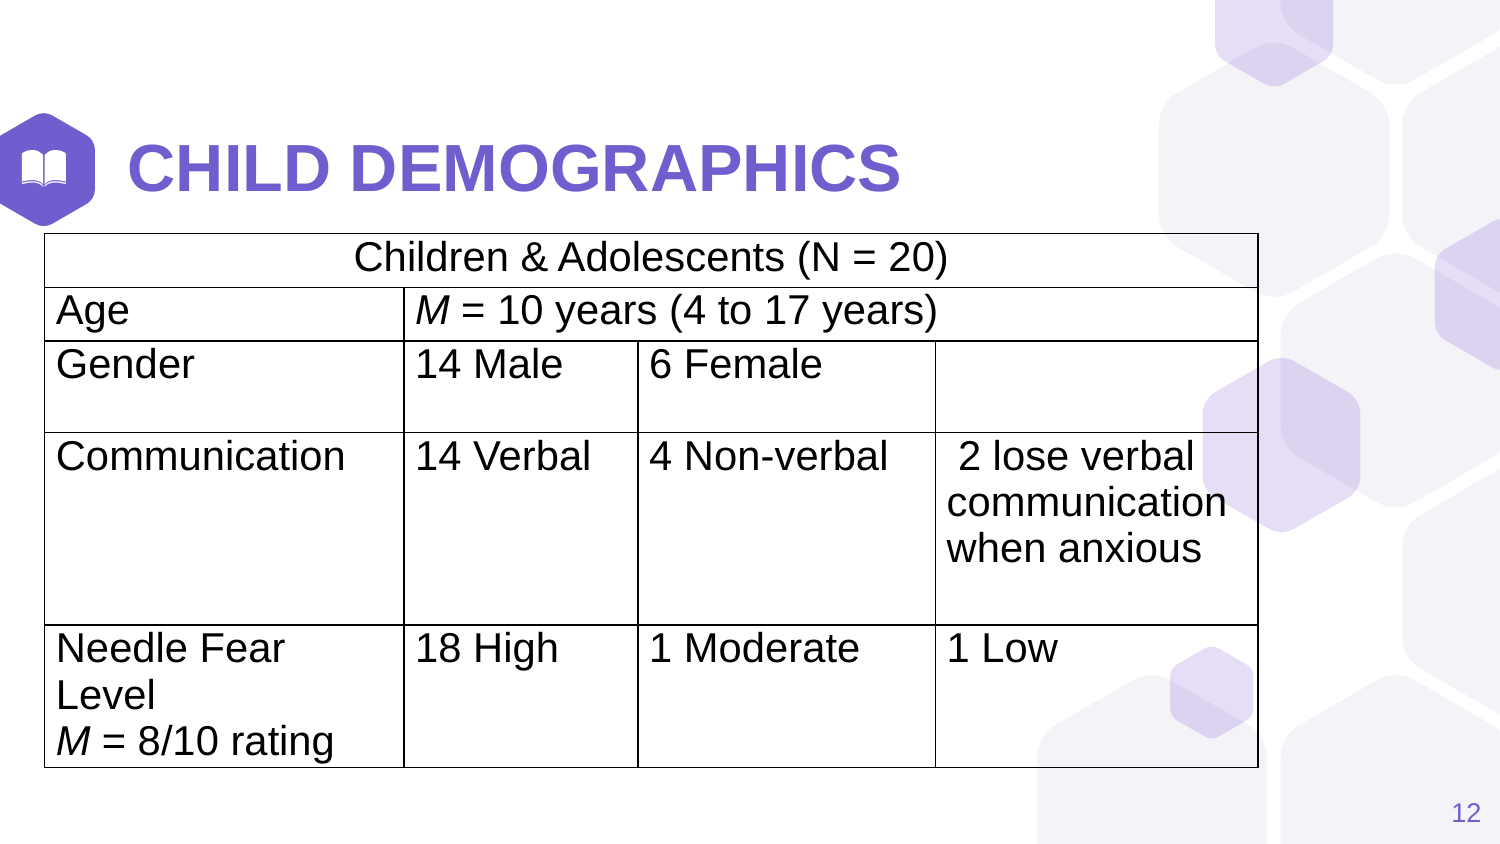

# CHILD DEMOGRAPHICS

| Children & Adolescents (N = 20) |  |  |  |
| --- | --- | --- | --- |
| Age | M = 10 years (4 to 17 years) |  |  |
| Gender | 14 Male | 6 Female |  |
| Communication | 14 Verbal | 4 Non-verbal | 2 lose verbal communication when anxious |
| Needle Fear Level M = 8/10 rating | 18 High | 1 Moderate | 1 Low |
12